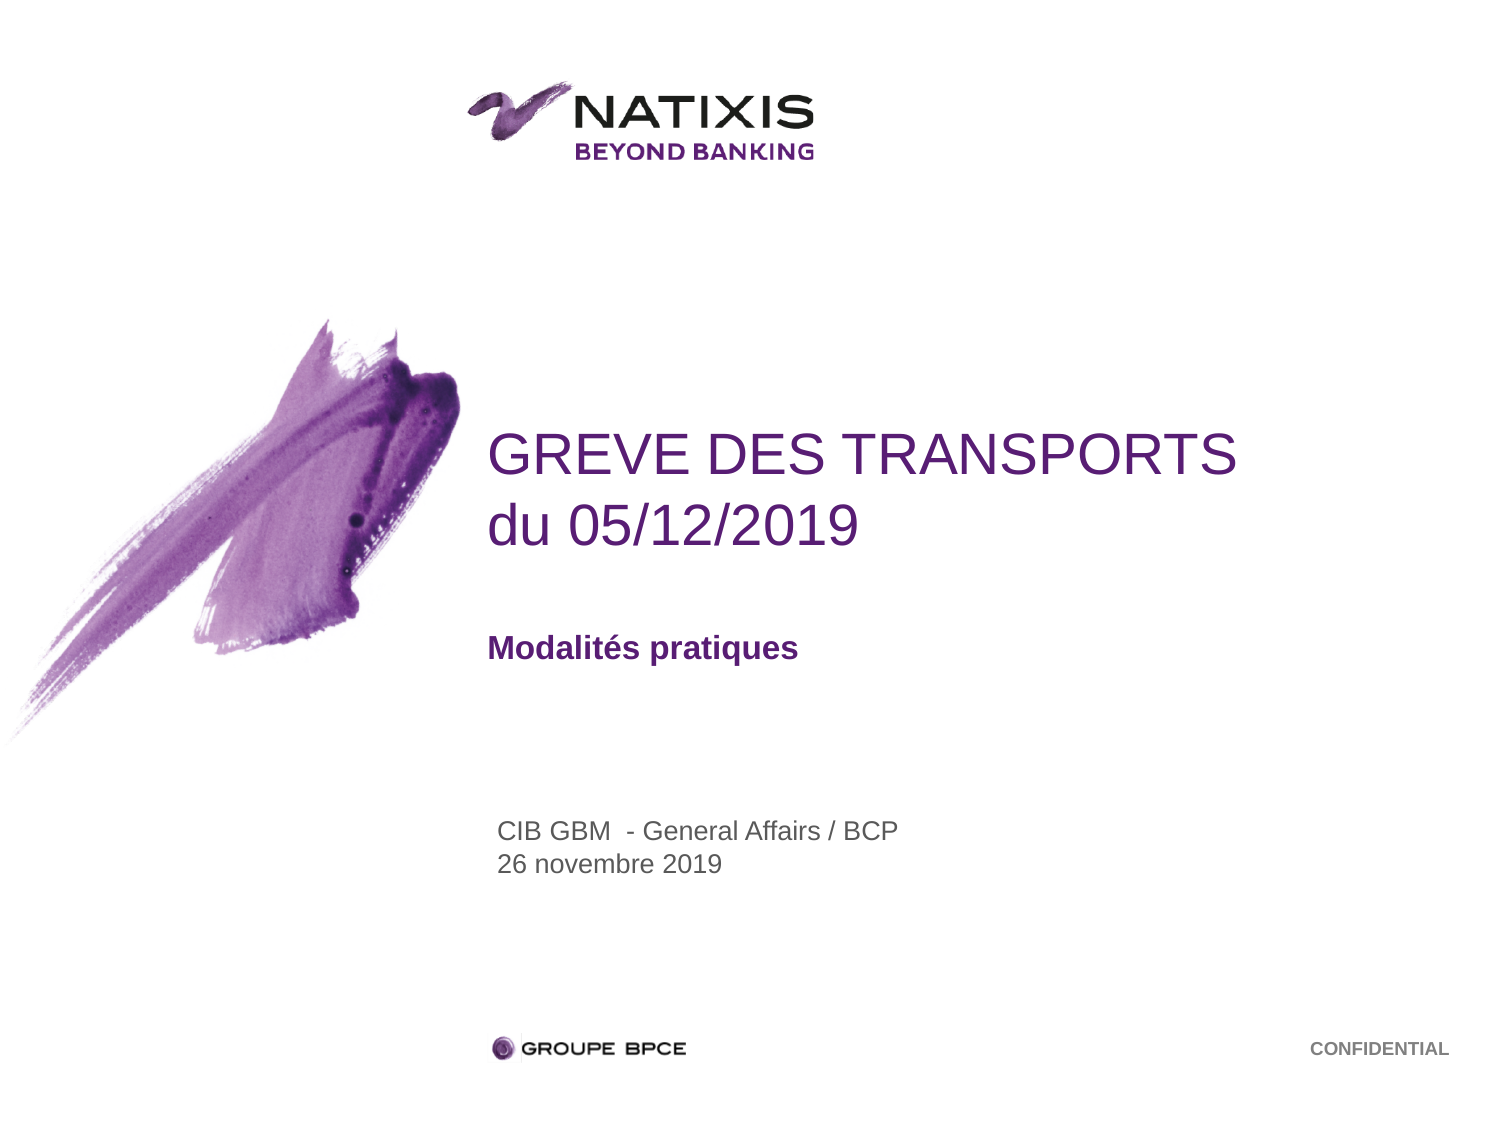

# GREVE DES TRANSPORTS du 05/12/2019 Modalités pratiques
CIB GBM  - General Affairs / BCP
26 novembre 2019
CONFIDENTIAL